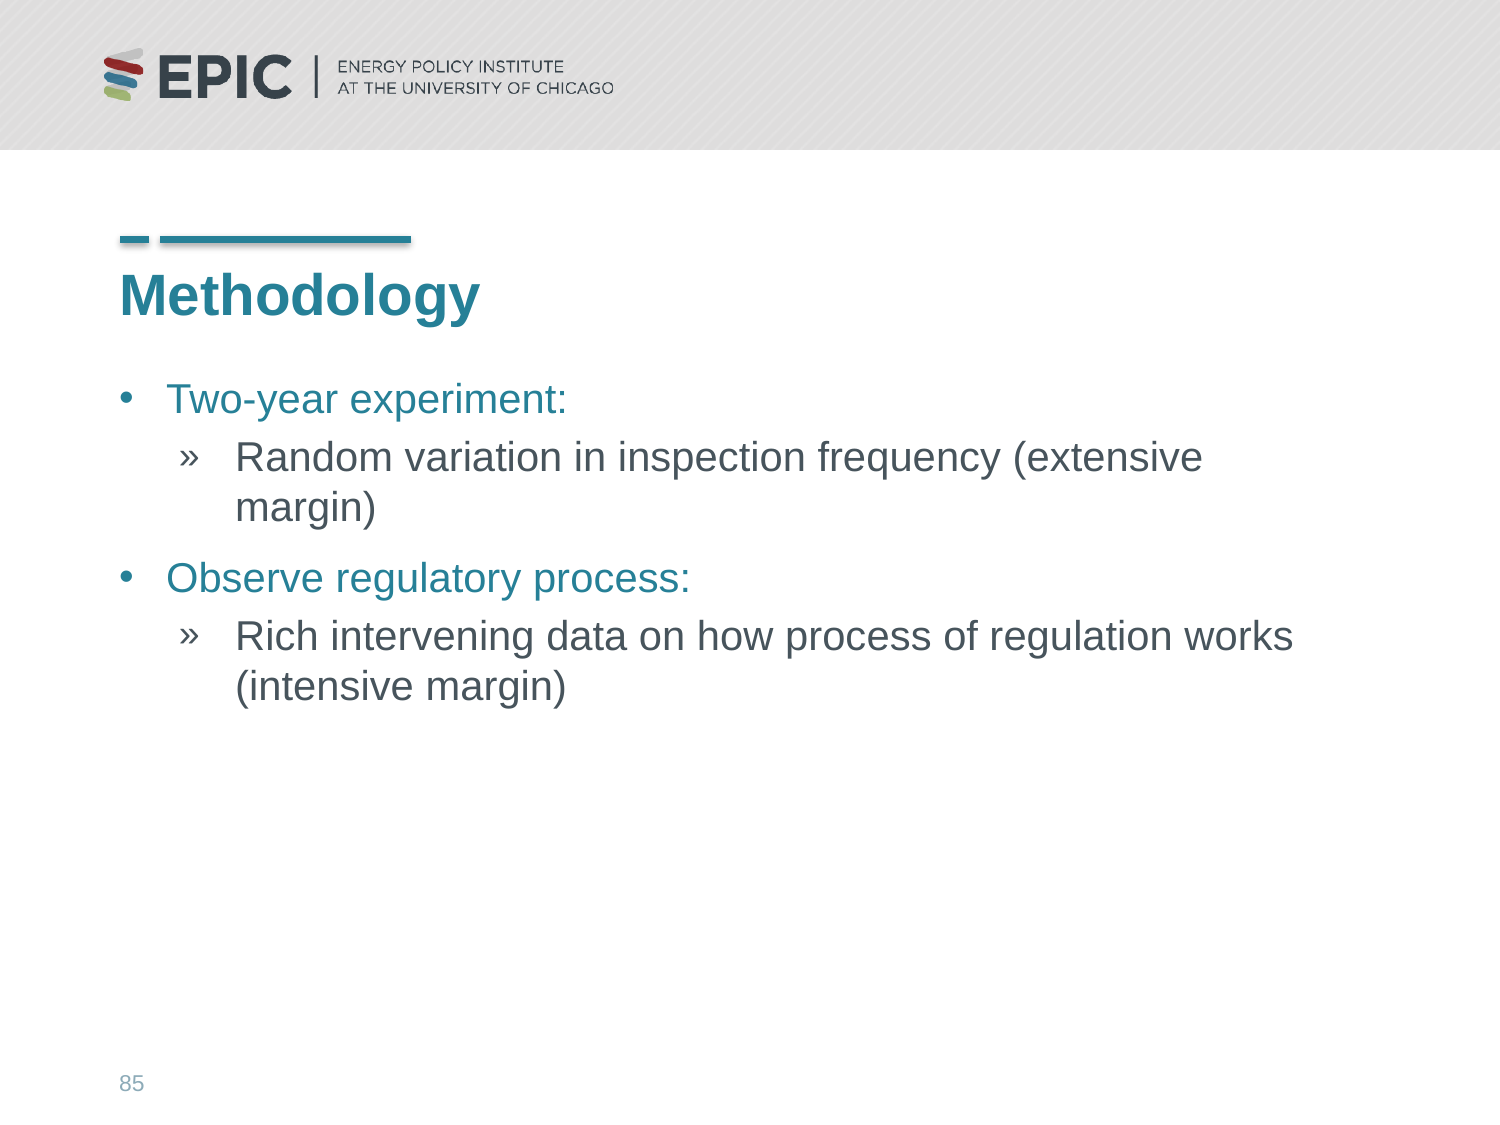

# Methodology
Two-year experiment:
Random variation in inspection frequency (extensive margin)
Observe regulatory process:
Rich intervening data on how process of regulation works (intensive margin)
85